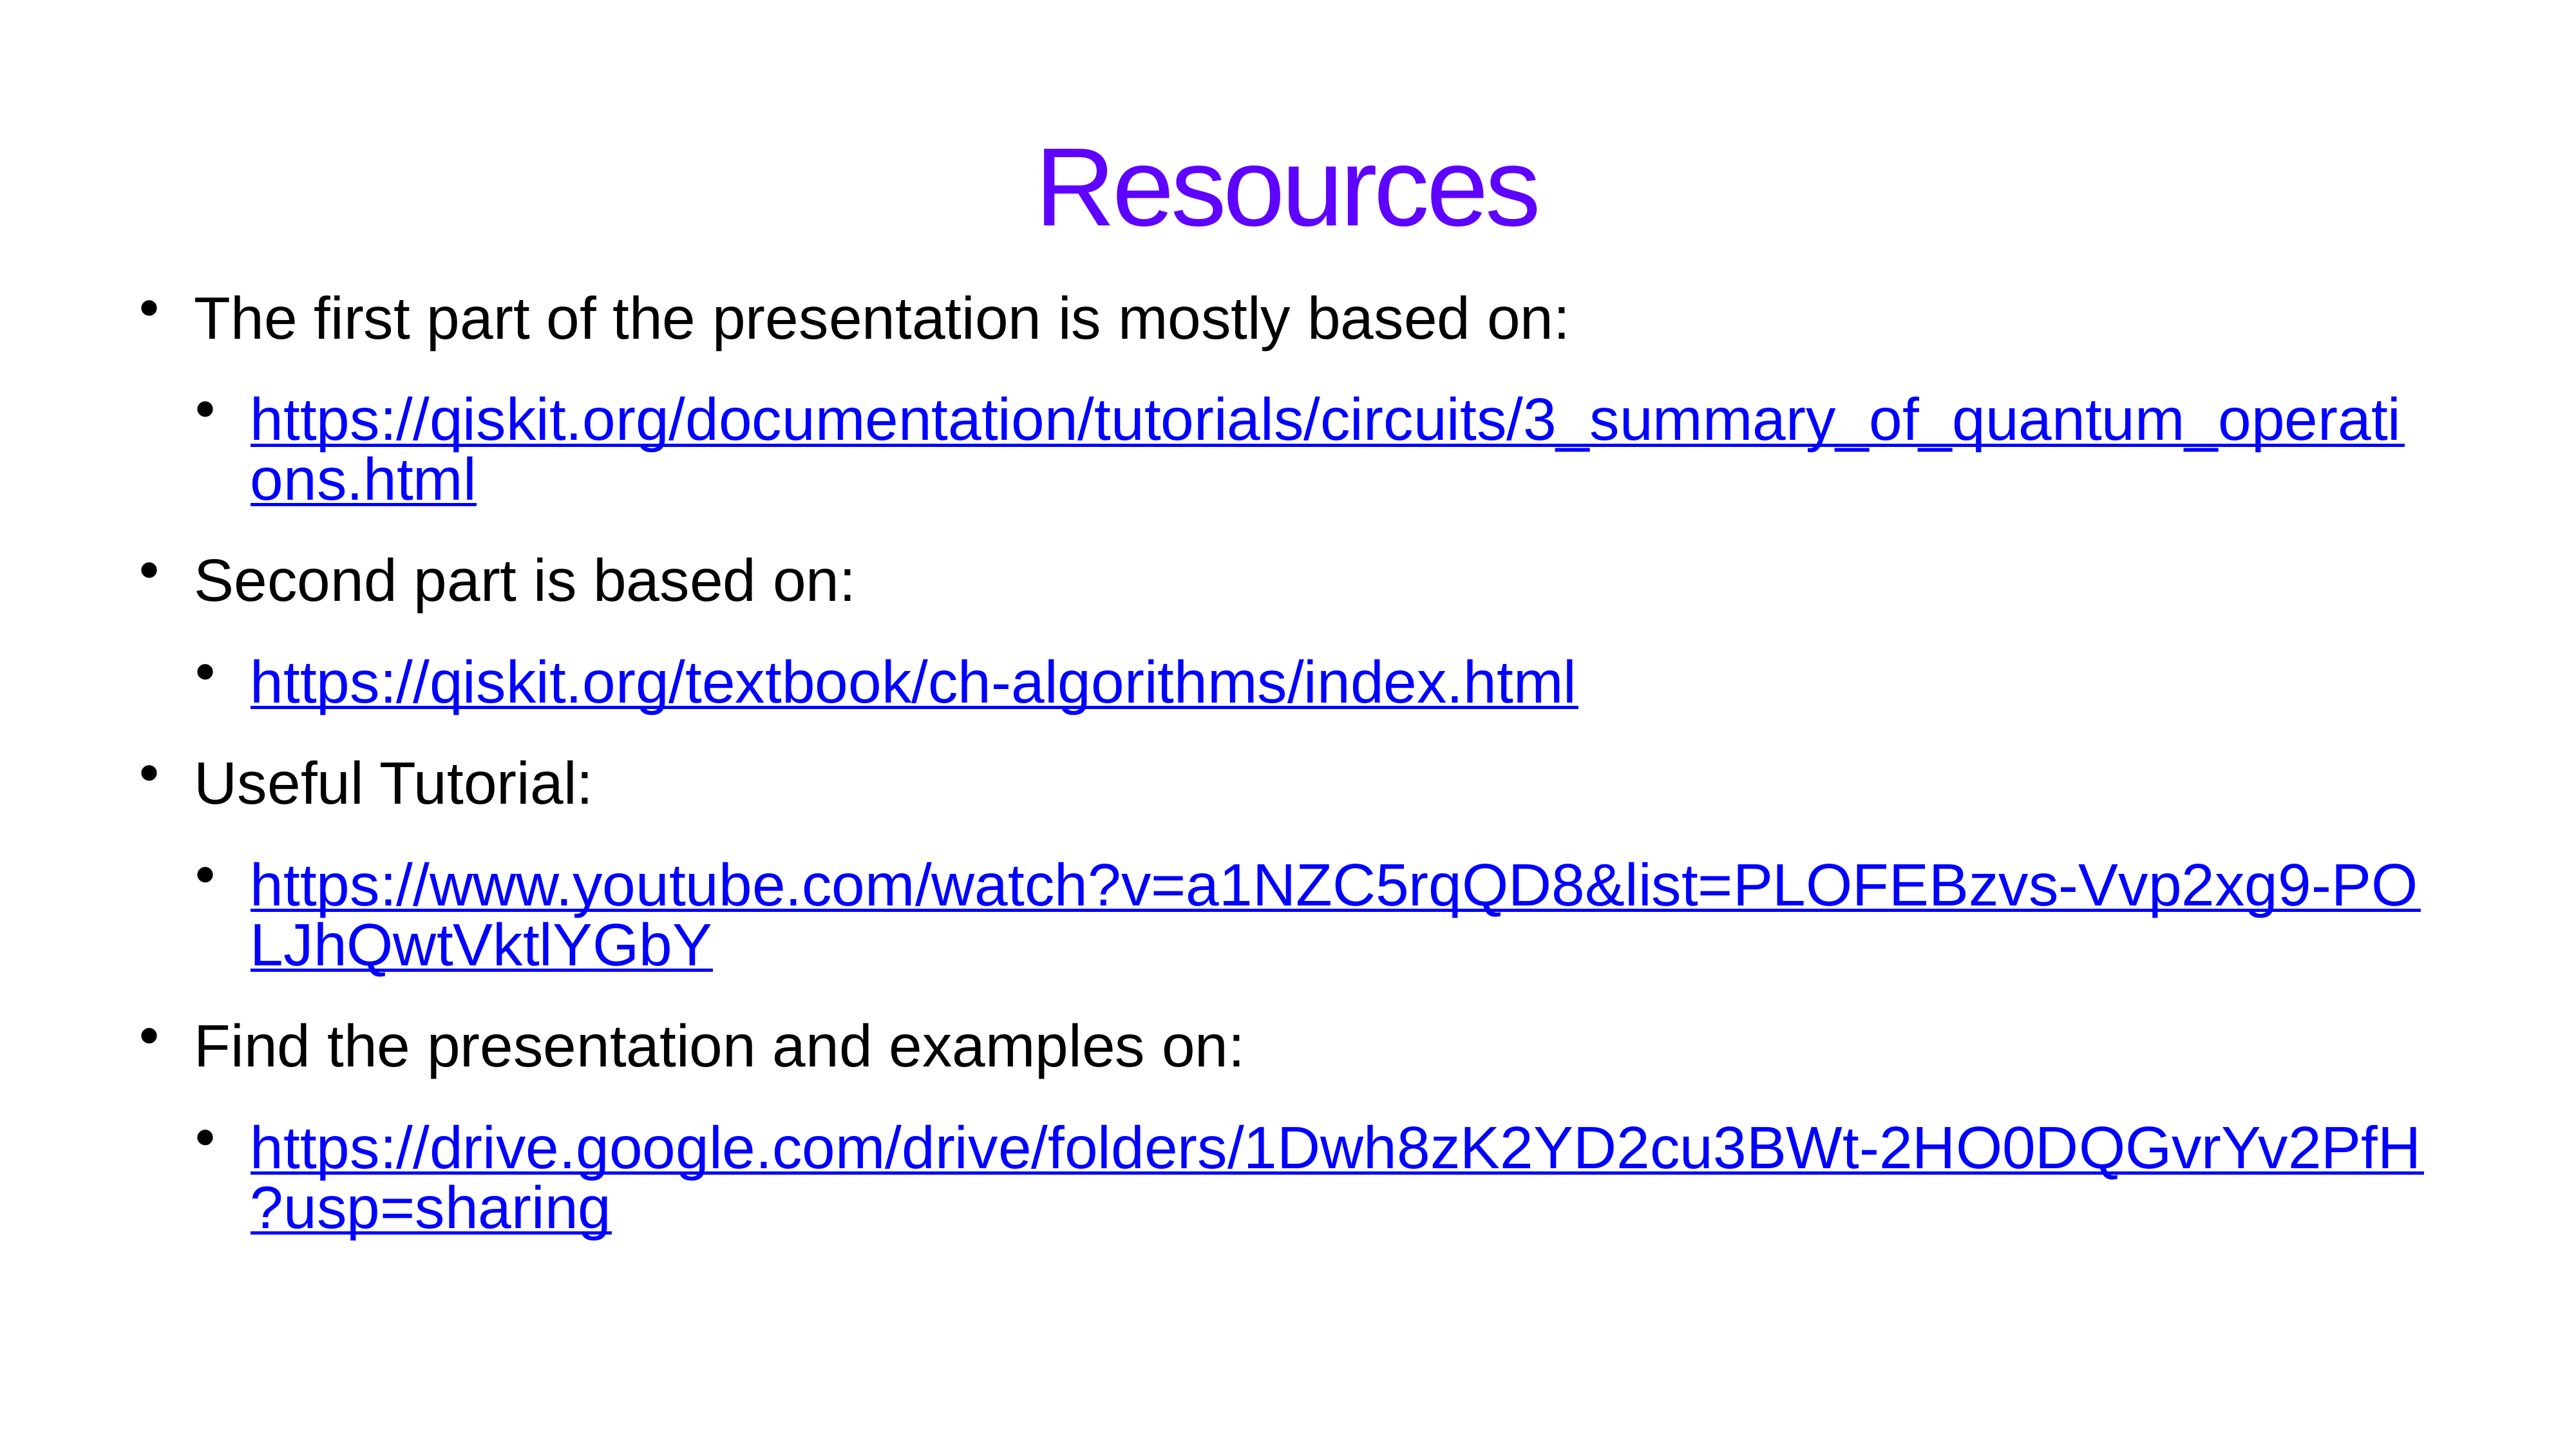

# Resources
The first part of the presentation is mostly based on:
https://qiskit.org/documentation/tutorials/circuits/3_summary_of_quantum_operations.html
Second part is based on:
https://qiskit.org/textbook/ch-algorithms/index.html
Useful Tutorial:
https://www.youtube.com/watch?v=a1NZC5rqQD8&list=PLOFEBzvs-Vvp2xg9-POLJhQwtVktlYGbY
Find the presentation and examples on:
https://drive.google.com/drive/folders/1Dwh8zK2YD2cu3BWt-2HO0DQGvrYv2PfH?usp=sharing